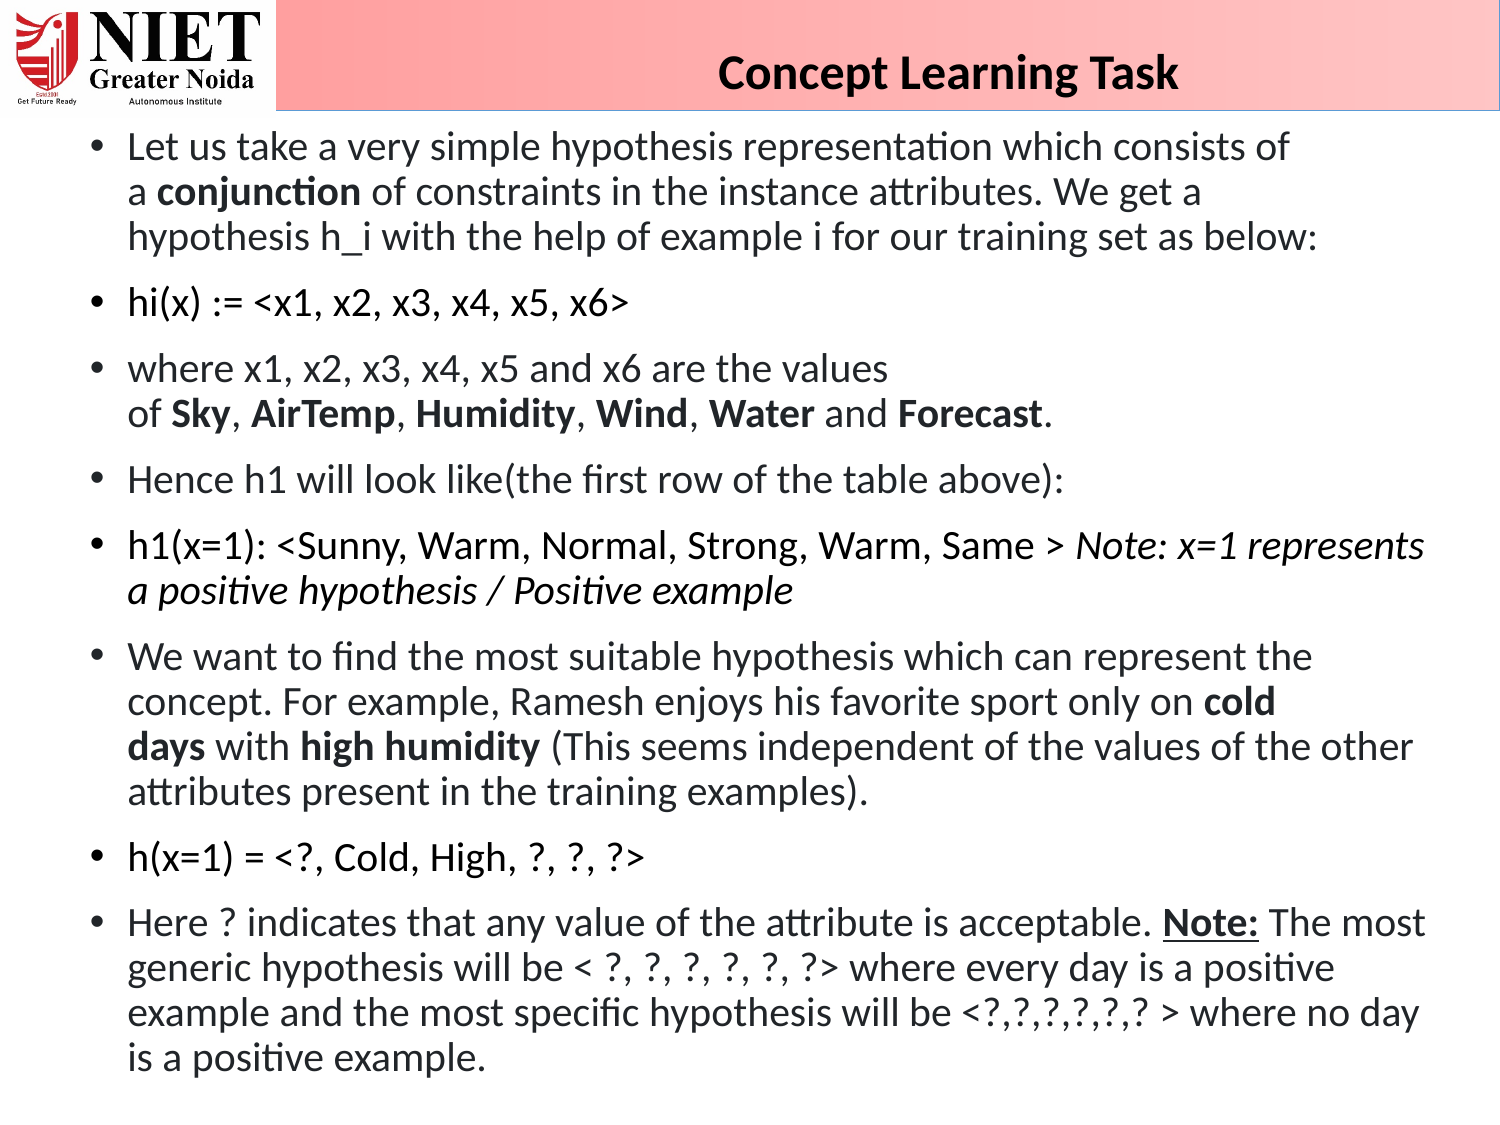

Concept Learning Task
Let us take a very simple hypothesis representation which consists of a conjunction of constraints in the instance attributes. We get a hypothesis h_i with the help of example i for our training set as below:
hi(x) := <x1, x2, x3, x4, x5, x6>
where x1, x2, x3, x4, x5 and x6 are the values of Sky, AirTemp, Humidity, Wind, Water and Forecast.
Hence h1 will look like(the first row of the table above):
h1(x=1): <Sunny, Warm, Normal, Strong, Warm, Same > Note: x=1 represents a positive hypothesis / Positive example
We want to find the most suitable hypothesis which can represent the concept. For example, Ramesh enjoys his favorite sport only on cold days with high humidity (This seems independent of the values of the other attributes present in the training examples).
h(x=1) = <?, Cold, High, ?, ?, ?>
Here ? indicates that any value of the attribute is acceptable. Note: The most generic hypothesis will be < ?, ?, ?, ?, ?, ?> where every day is a positive example and the most specific hypothesis will be <?,?,?,?,?,? > where no day is a positive example.